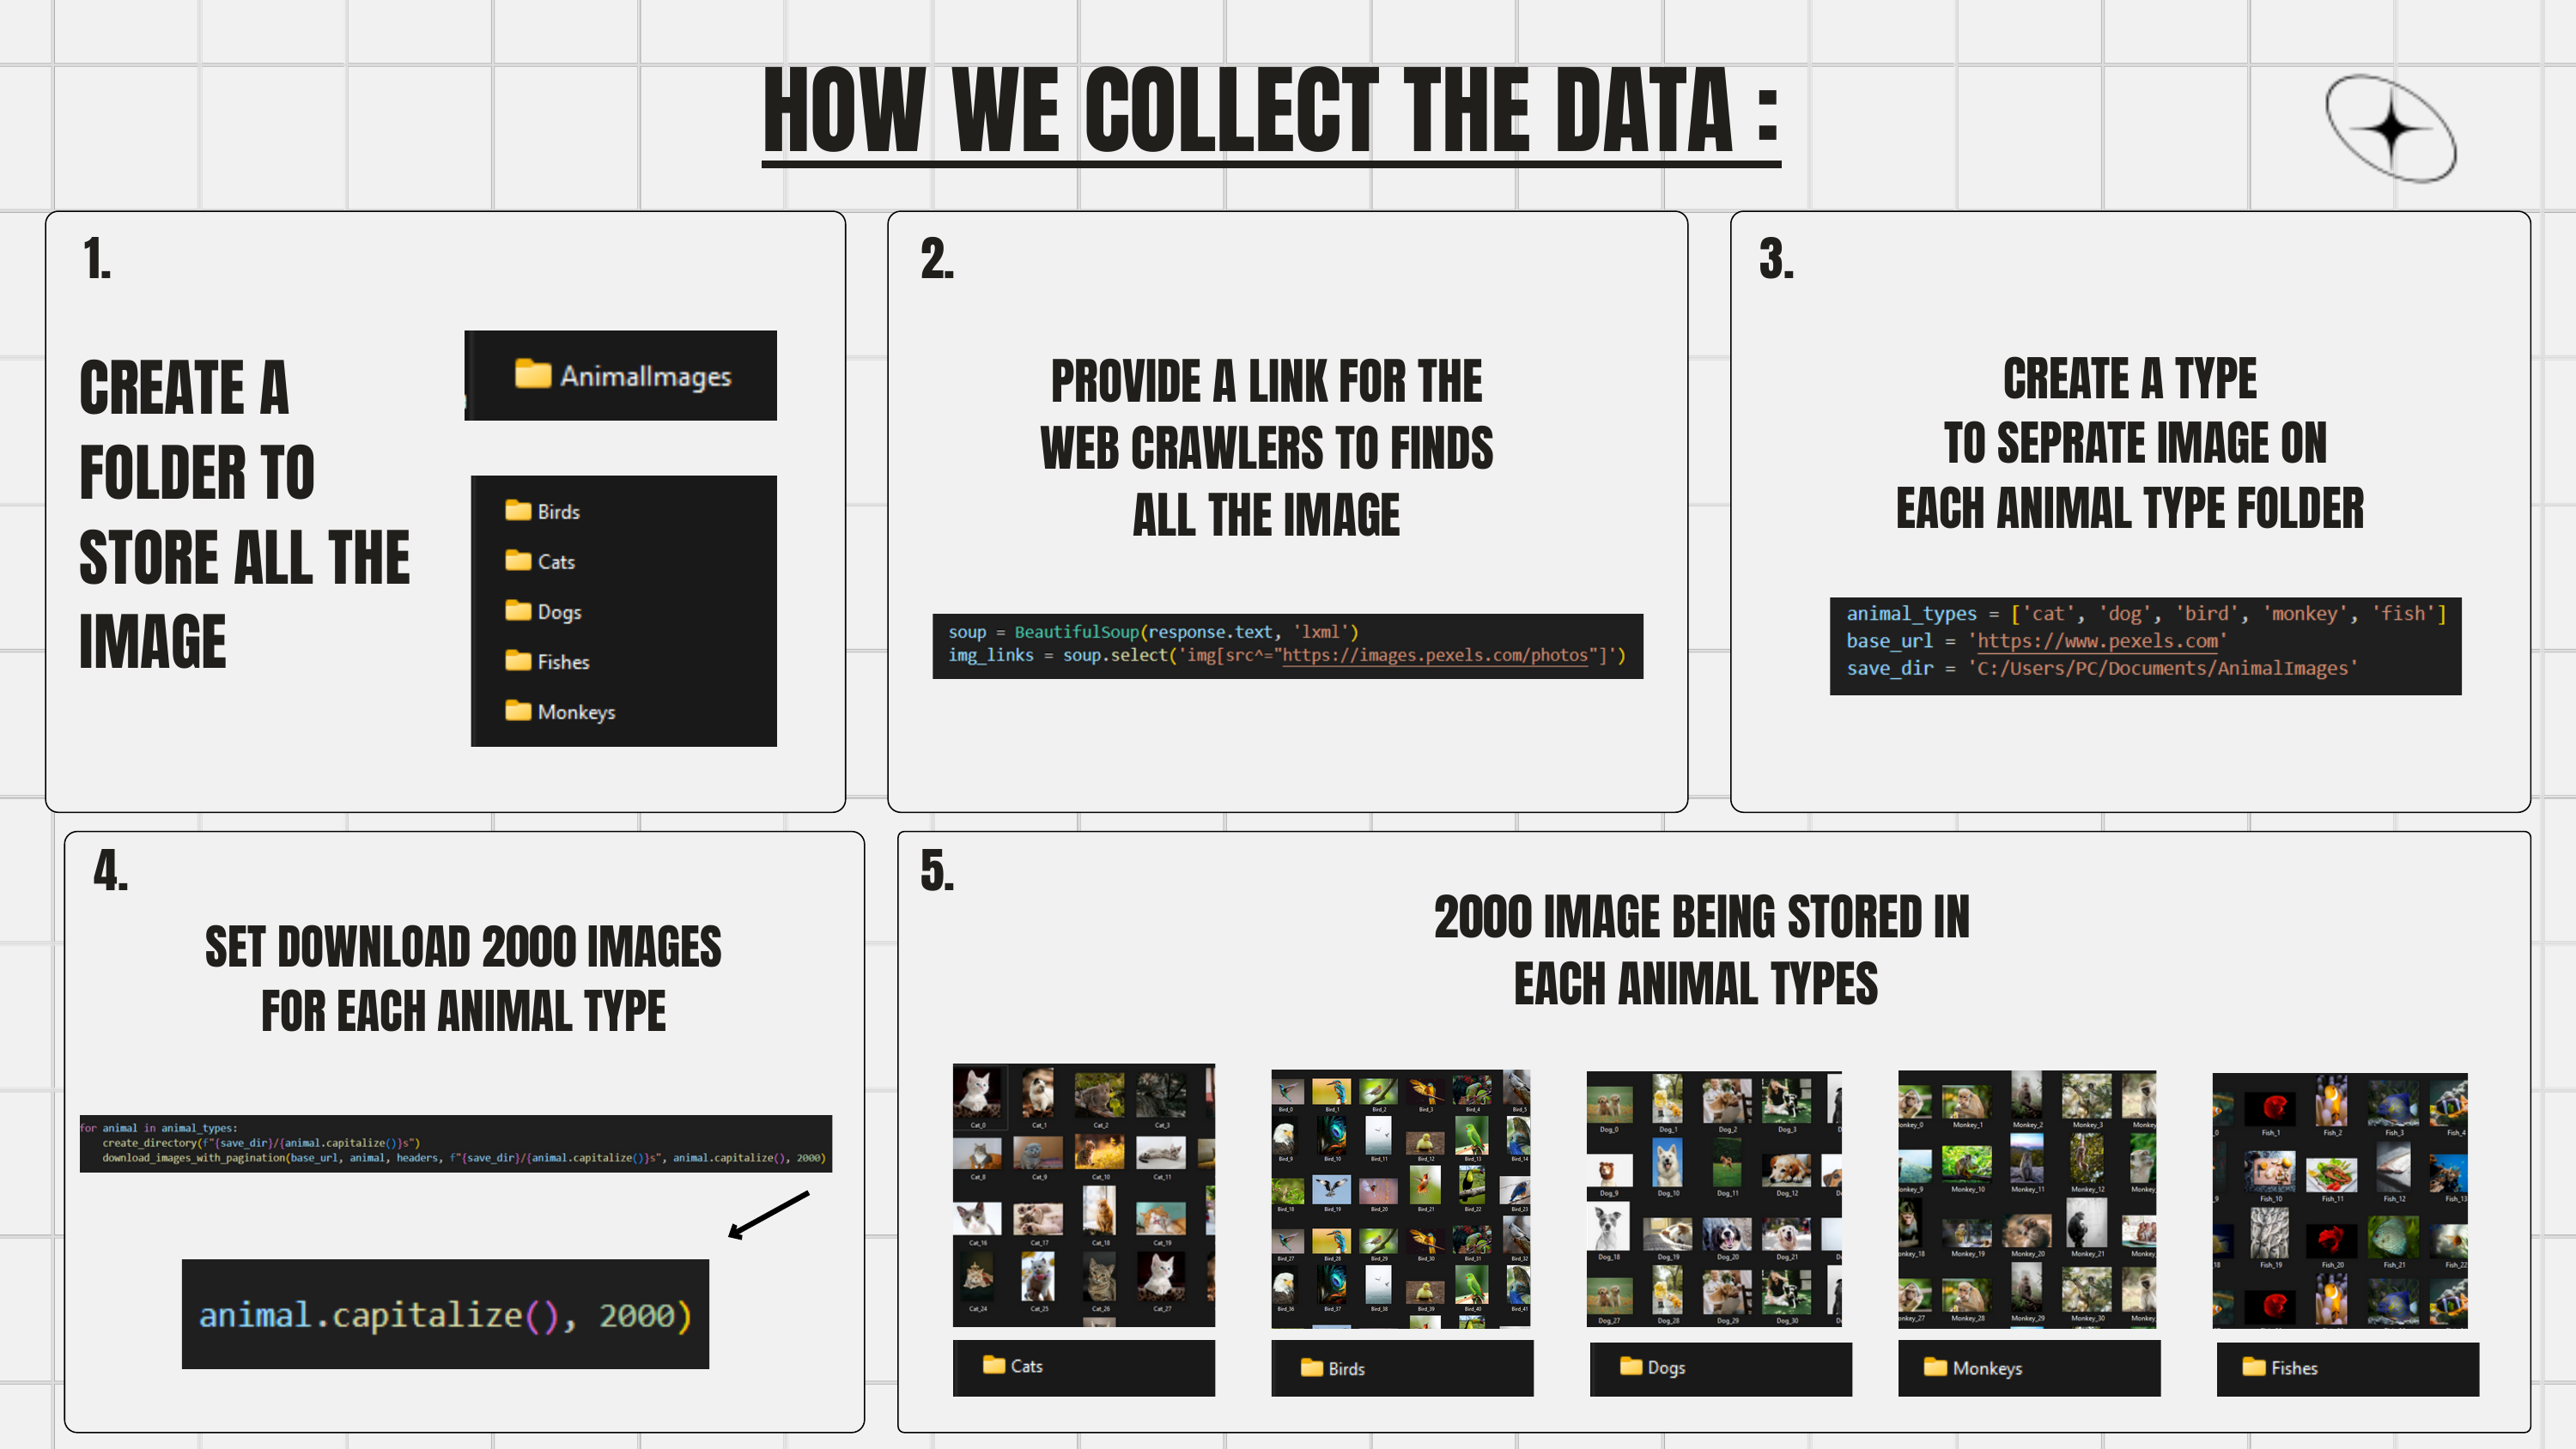

HOW WE COLLECT THE DATA :

1.
2.
3.

CREATE A FOLDER TO STORE ALL THE IMAGE
CREATE A TYPE
 TO SEPRATE IMAGE ON EACH ANIMAL TYPE FOLDER
PROVIDE A LINK FOR THE WEB CRAWLERS TO FINDS ALL THE IMAGE

4.
5.
2000 IMAGE BEING STORED IN EACH ANIMAL TYPES
SET DOWNLOAD 2000 IMAGES FOR EACH ANIMAL TYPE